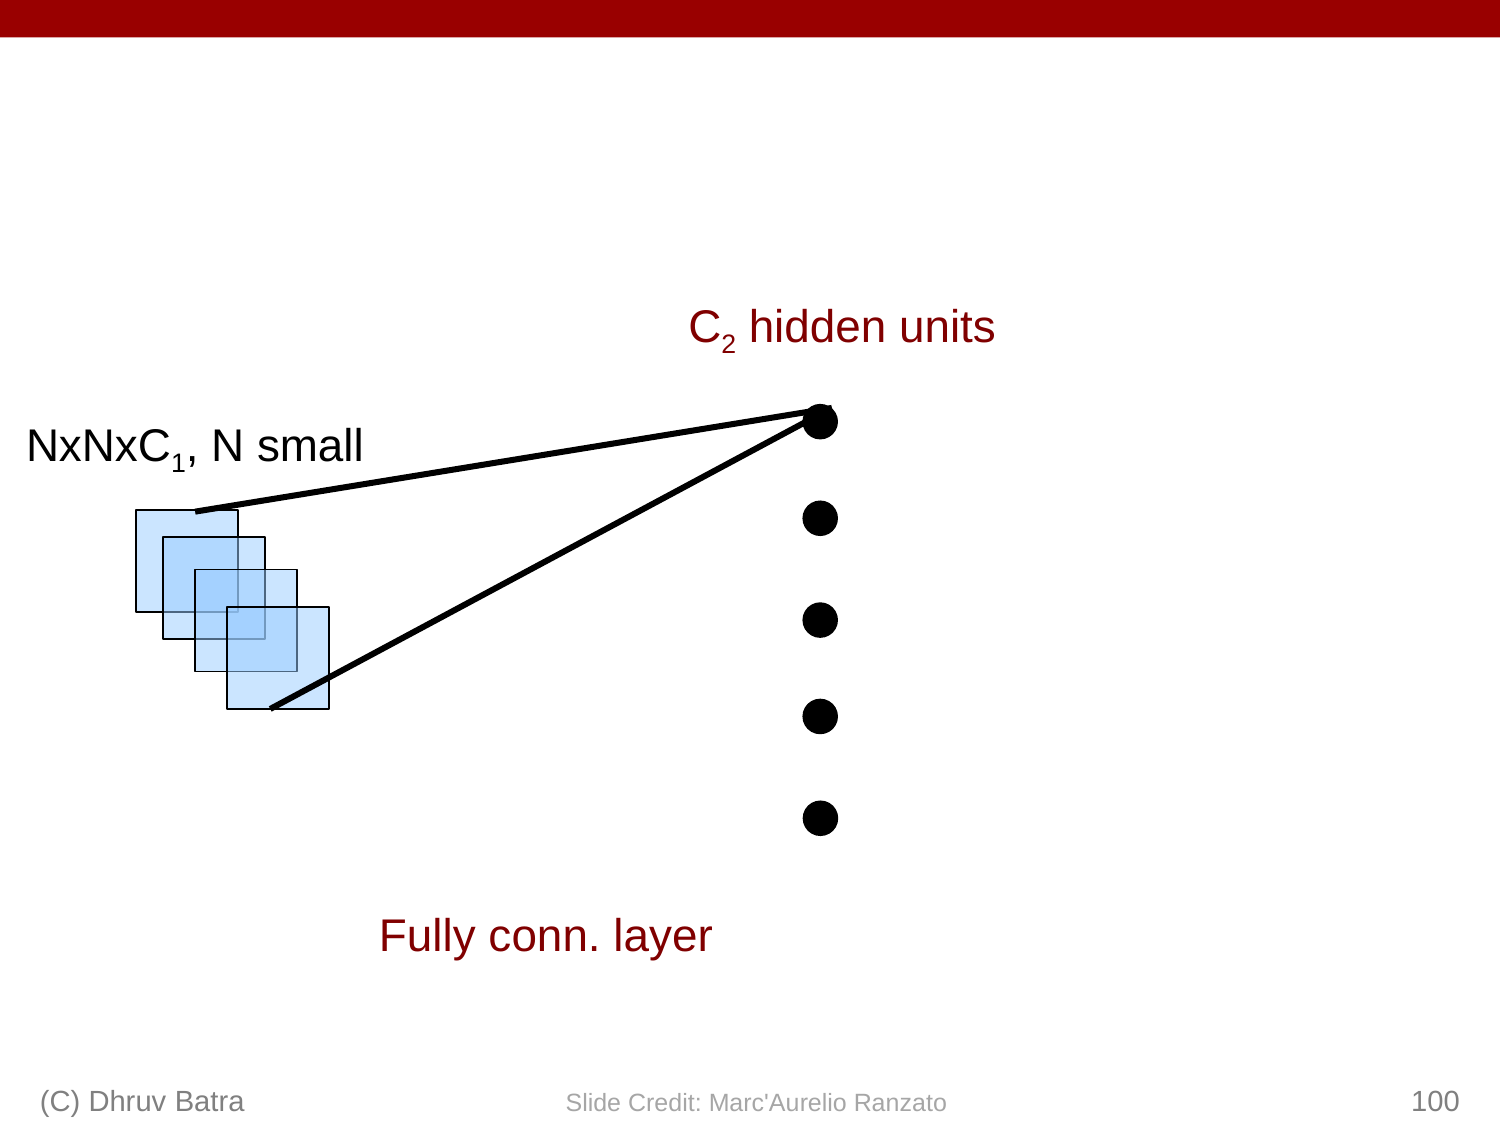

C2 hidden units

NxNxC1, N small

Fully conn. layer
(C) Dhruv Batra
100
Slide Credit: Marc'Aurelio Ranzato